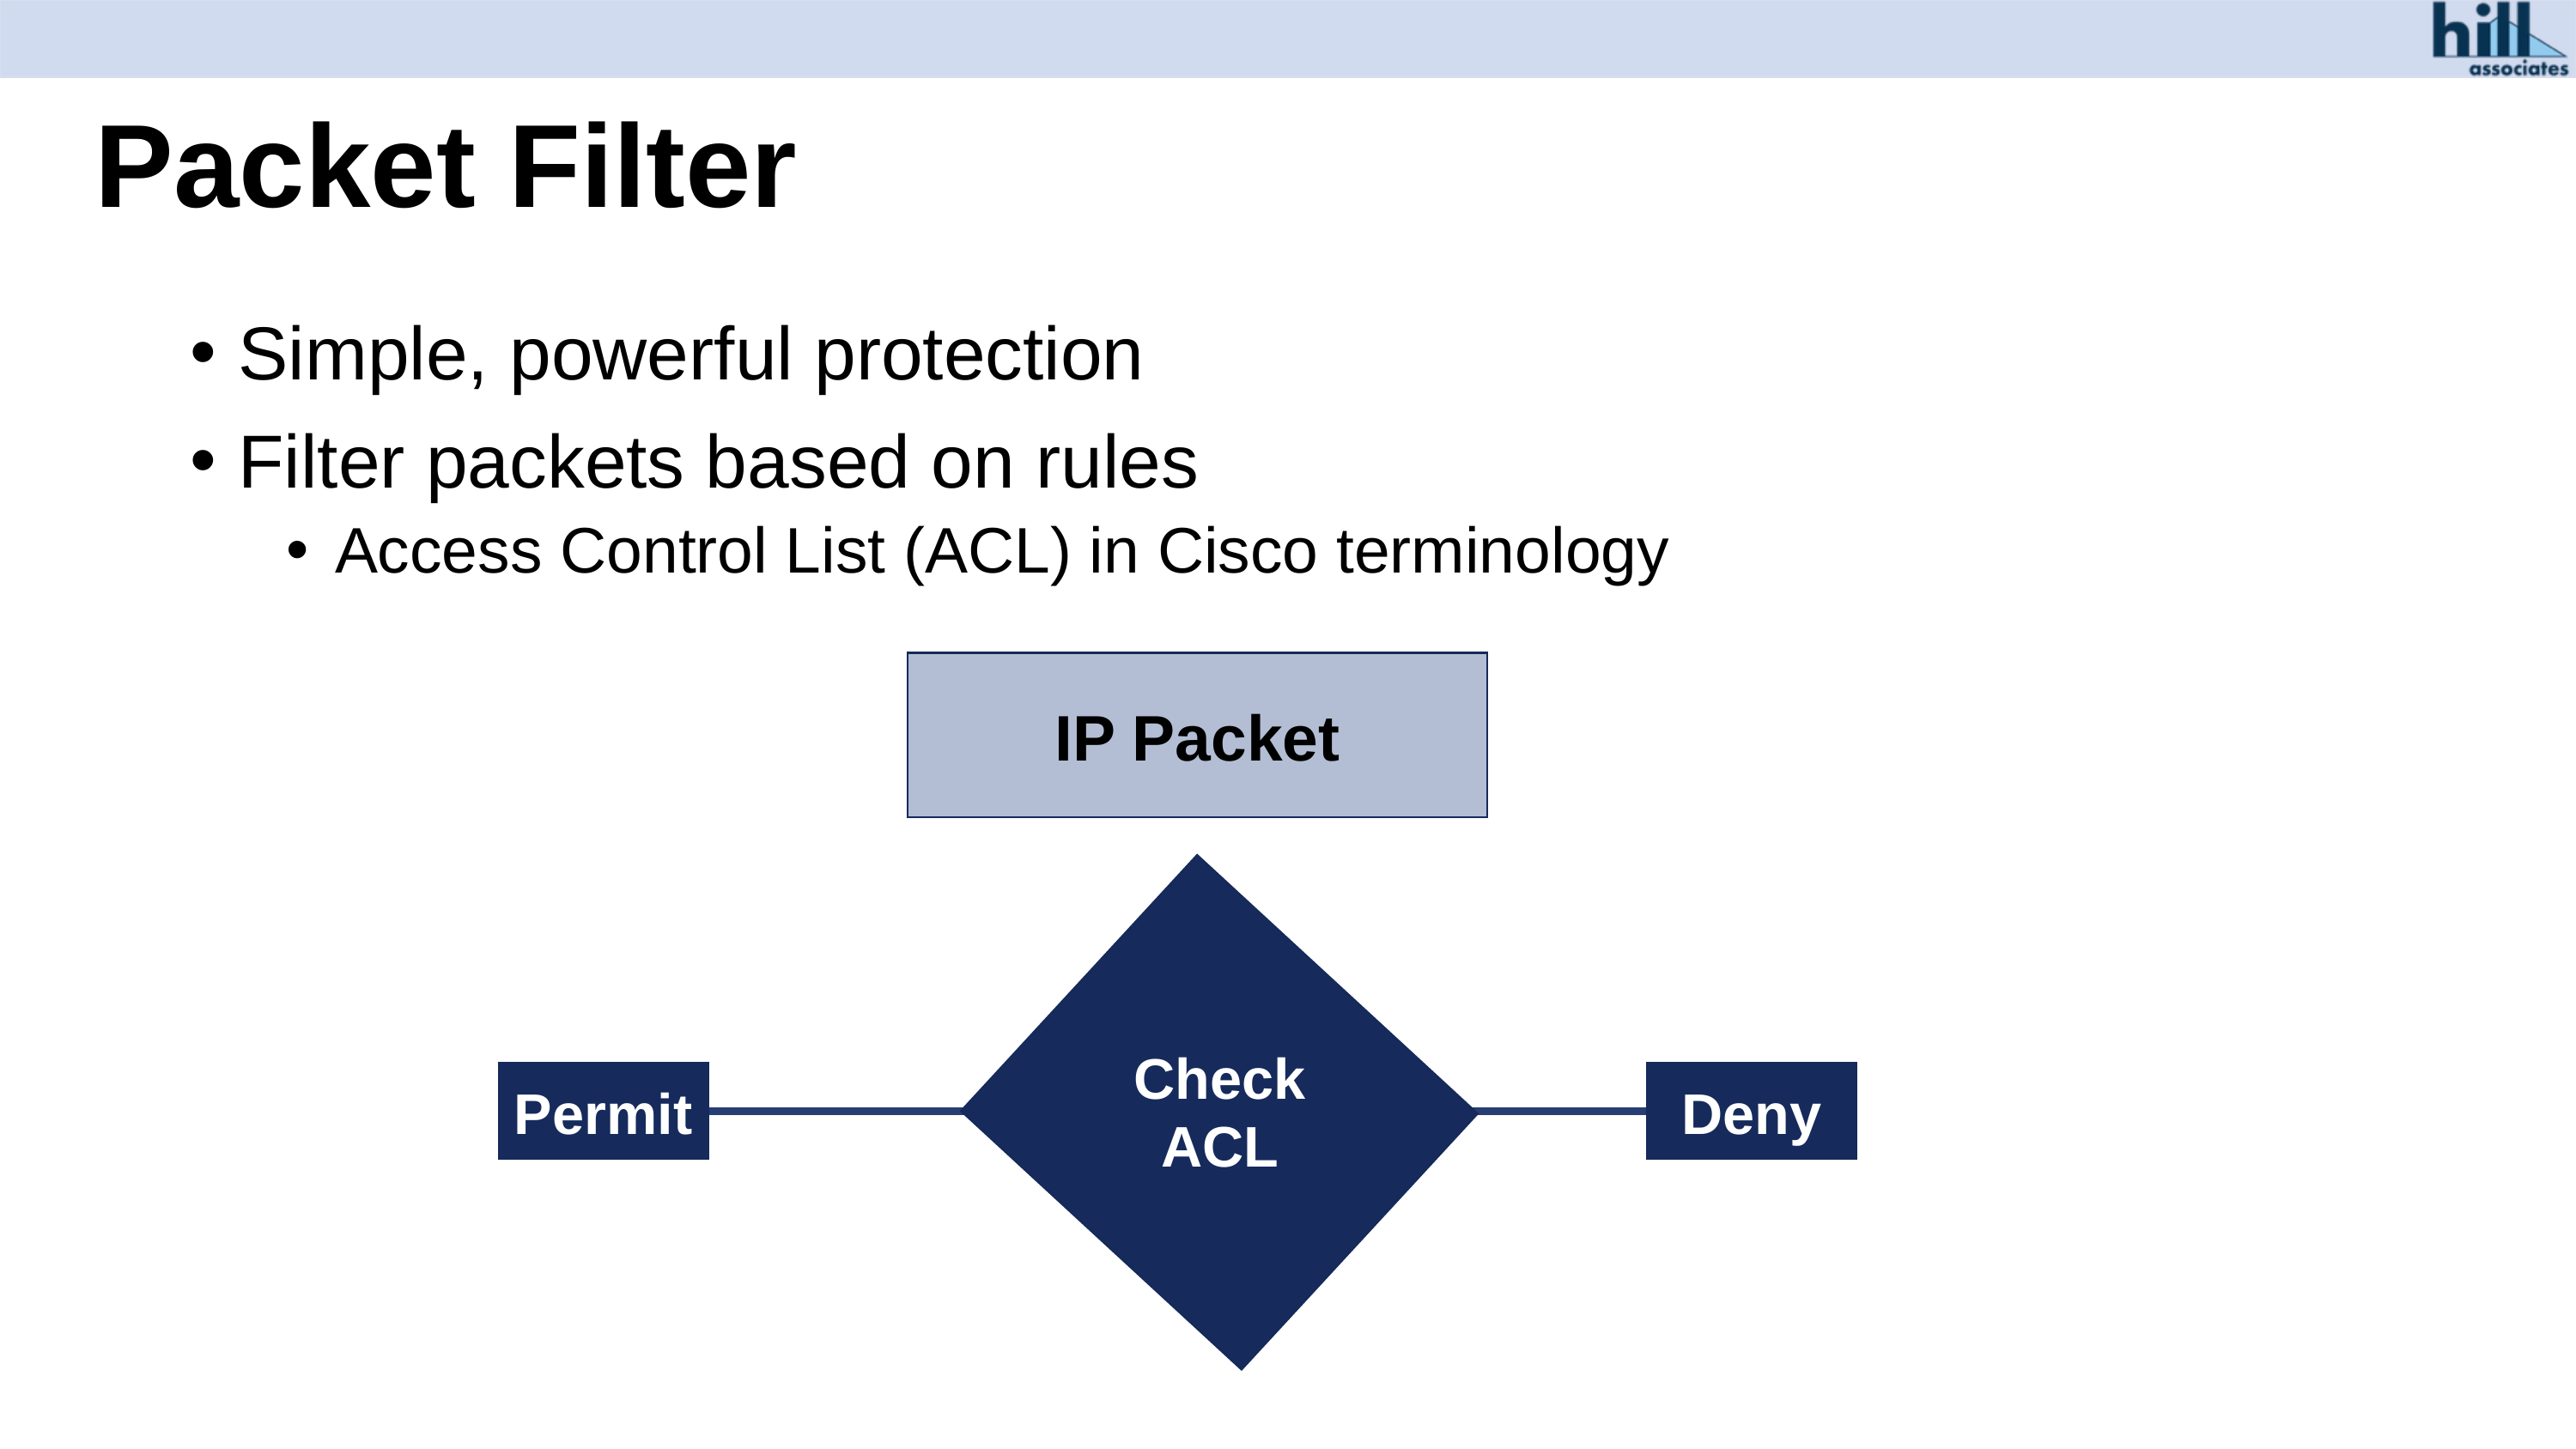

# Packet Filter
Simple, powerful protection
Filter packets based on rules
Access Control List (ACL) in Cisco terminology

IP Packet

Check
ACL
Permit
Deny